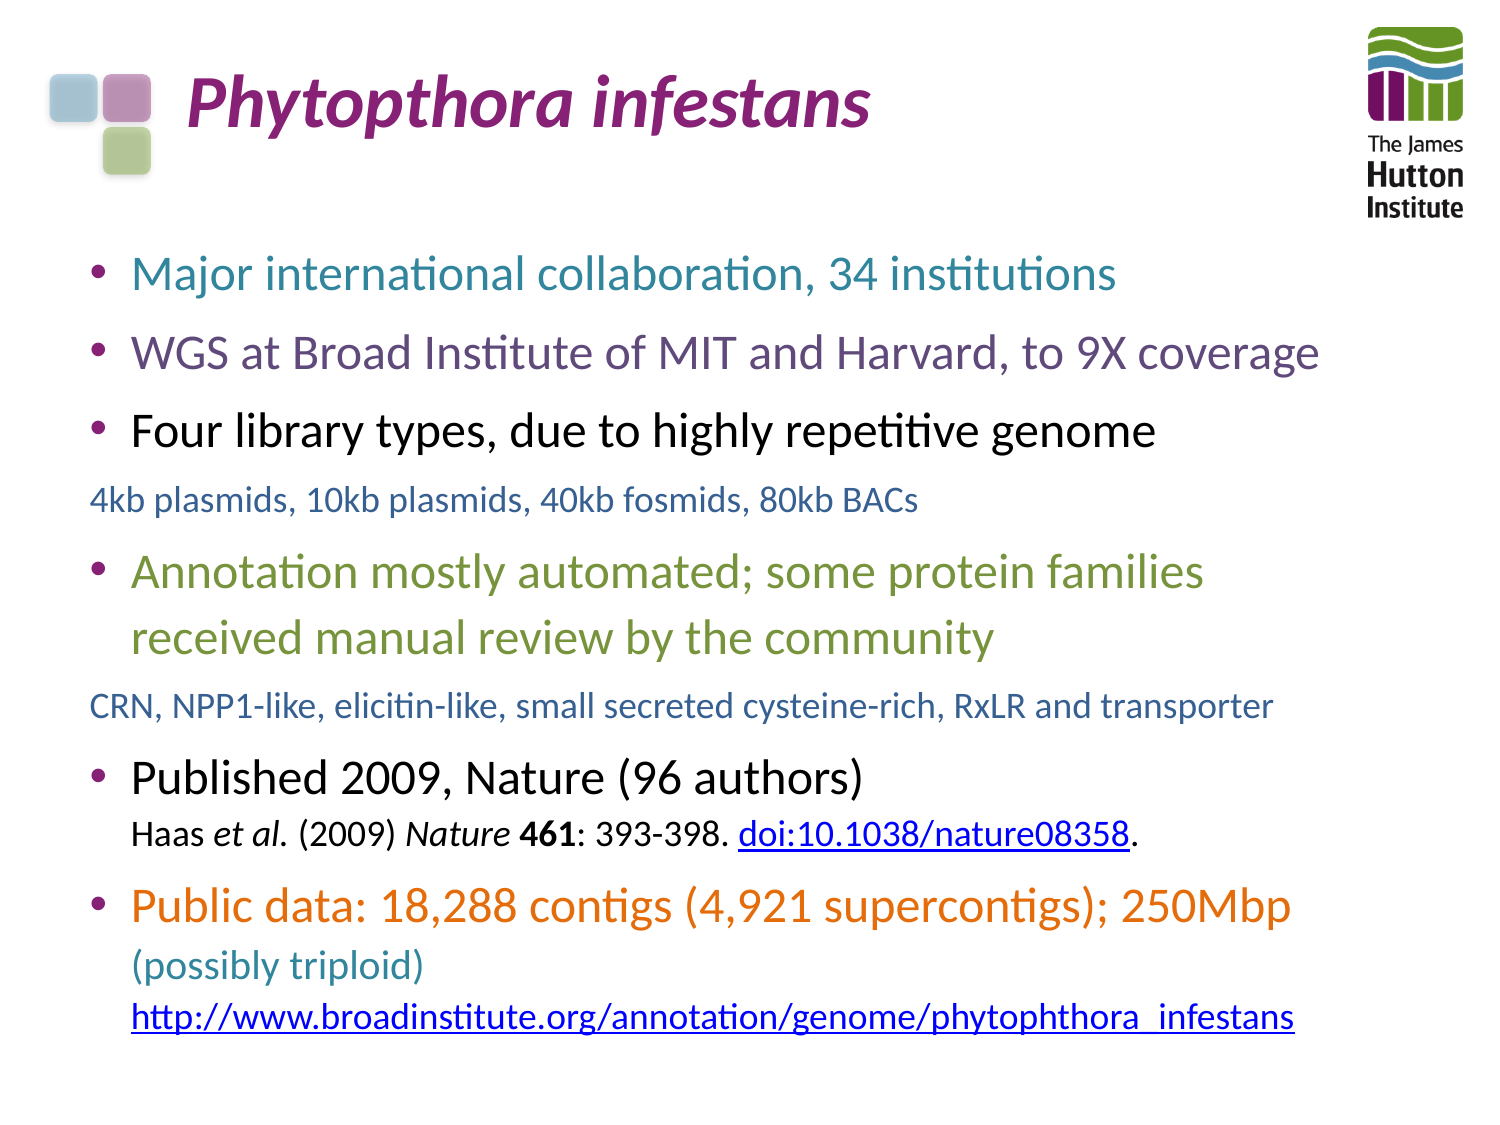

# Phytopthora infestans
Major international collaboration, 34 institutions
WGS at Broad Institute of MIT and Harvard, to 9X coverage
Four library types, due to highly repetitive genome
4kb plasmids, 10kb plasmids, 40kb fosmids, 80kb BACs
Annotation mostly automated; some protein families received manual review by the community
CRN, NPP1-like, elicitin-like, small secreted cysteine-rich, RxLR and transporter
Published 2009, Nature (96 authors)
Haas et al. (2009) Nature 461: 393-398. doi:10.1038/nature08358.
Public data: 18,288 contigs (4,921 supercontigs); 250Mbp
(possibly triploid)
http://www.broadinstitute.org/annotation/genome/phytophthora_infestans